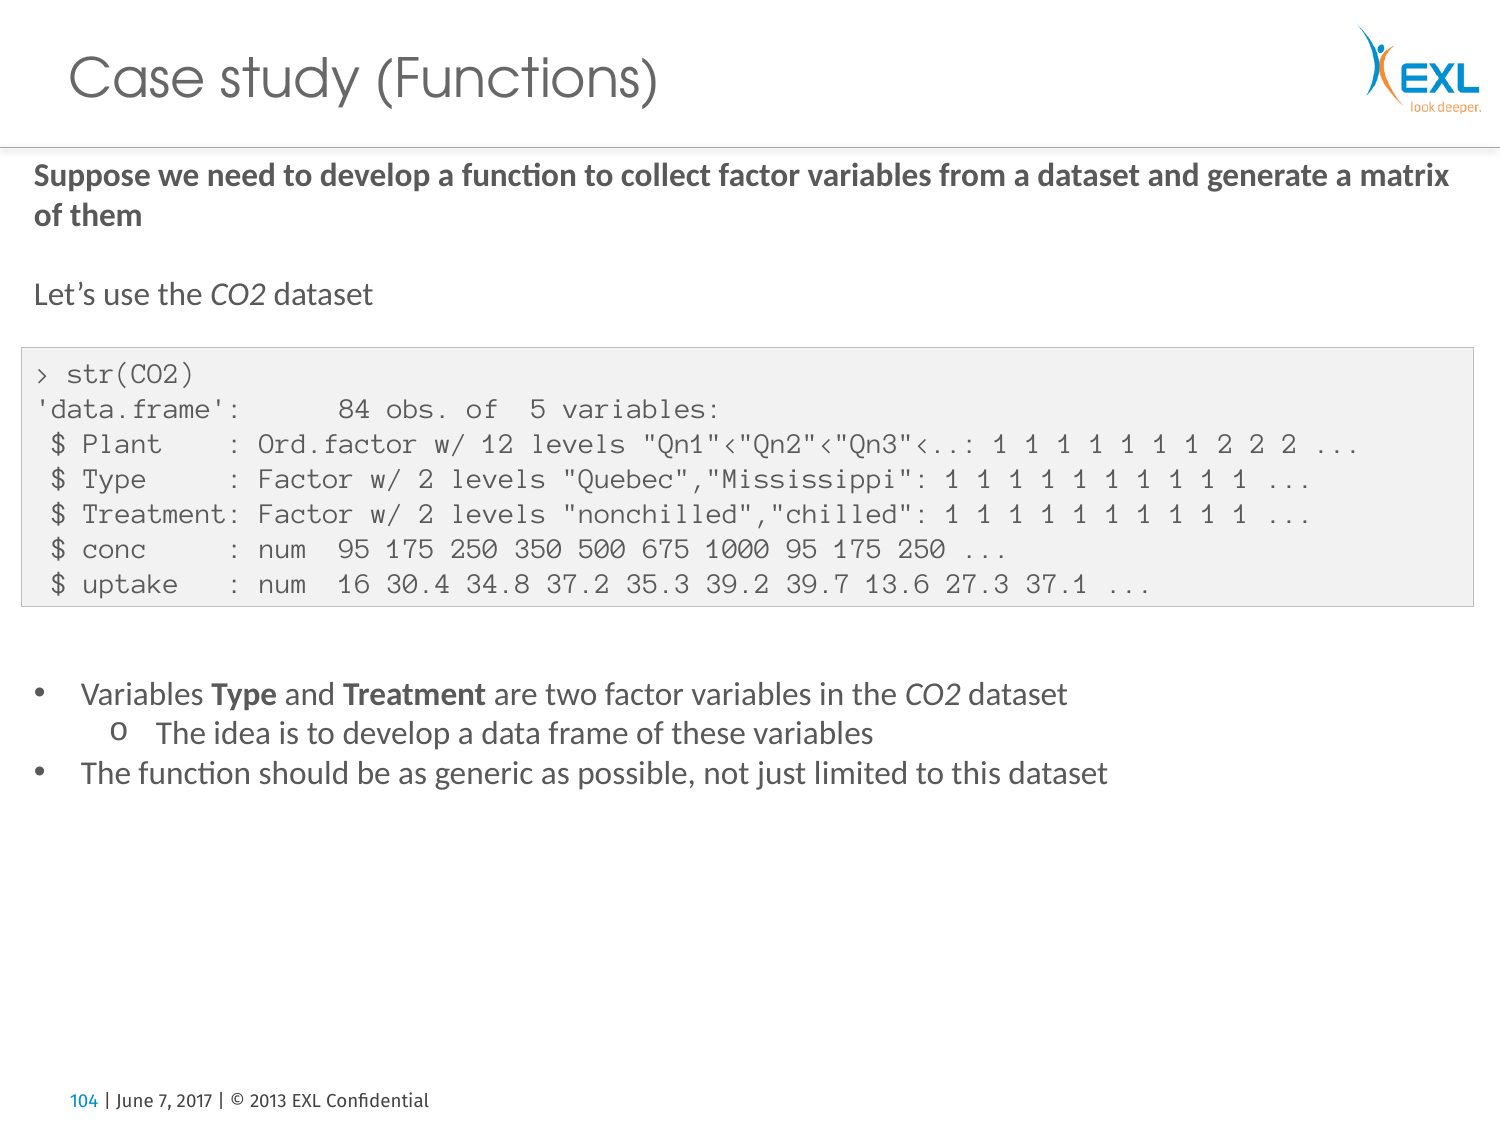

# Case study (Functions)

Suppose we need to develop a function to collect factor variables from a dataset and generate a matrix of them

Let’s use the CO2 dataset

Variables Type and Treatment are two factor variables in the CO2 dataset
The idea is to develop a data frame of these variables
The function should be as generic as possible, not just limited to this dataset
> str(CO2)
'data.frame':      84 obs. of  5 variables:
 $ Plant    : Ord.factor w/ 12 levels "Qn1"<"Qn2"<"Qn3"<..: 1 1 1 1 1 1 1 2 2 2 ...
 $ Type     : Factor w/ 2 levels "Quebec","Mississippi": 1 1 1 1 1 1 1 1 1 1 ...
 $ Treatment: Factor w/ 2 levels "nonchilled","chilled": 1 1 1 1 1 1 1 1 1 1 ...
 $ conc     : num  95 175 250 350 500 675 1000 95 175 250 ...
 $ uptake   : num  16 30.4 34.8 37.2 35.3 39.2 39.7 13.6 27.3 37.1 ...